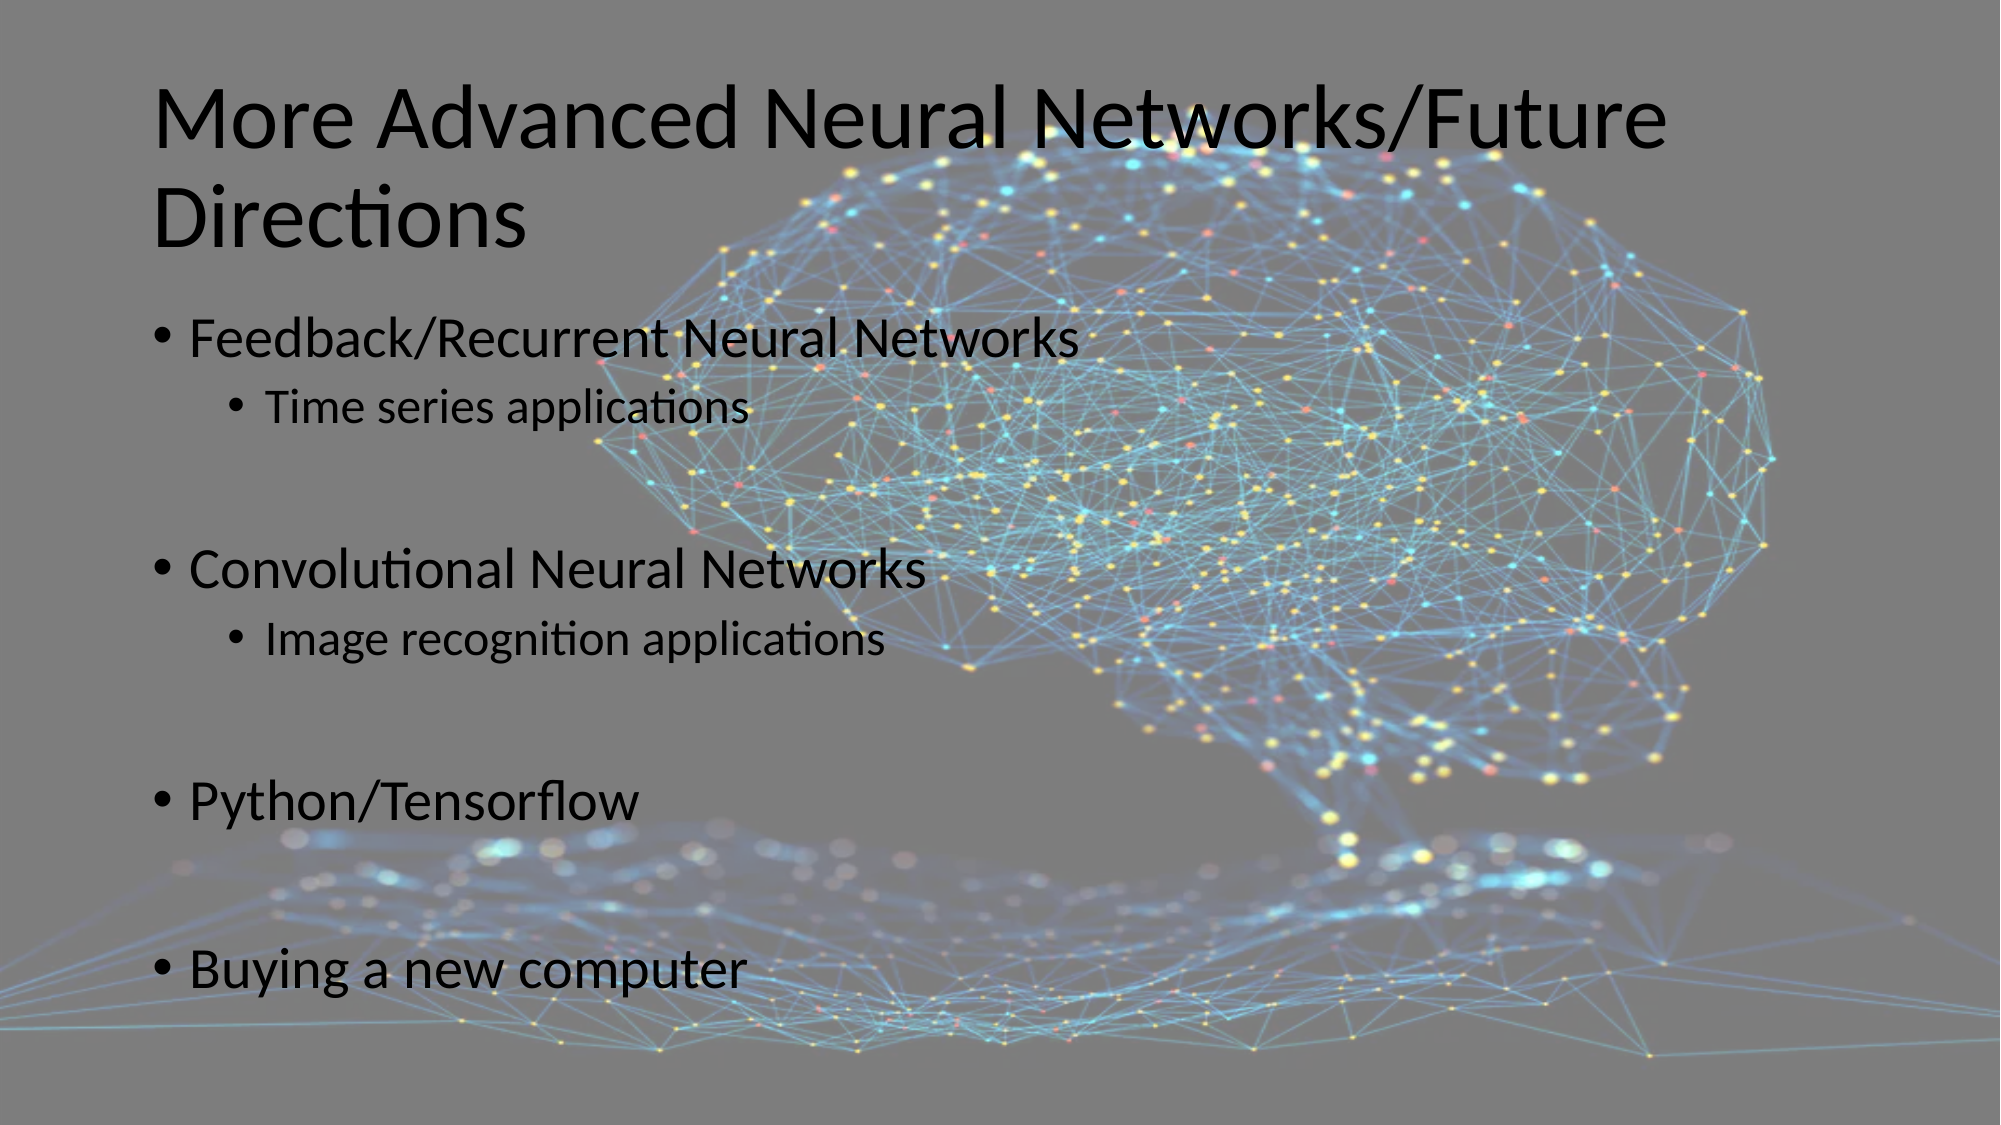

# More Advanced Neural Networks/Future Directions
Feedback/Recurrent Neural Networks
Time series applications

Convolutional Neural Networks
Image recognition applications

Python/Tensorflow

Buying a new computer